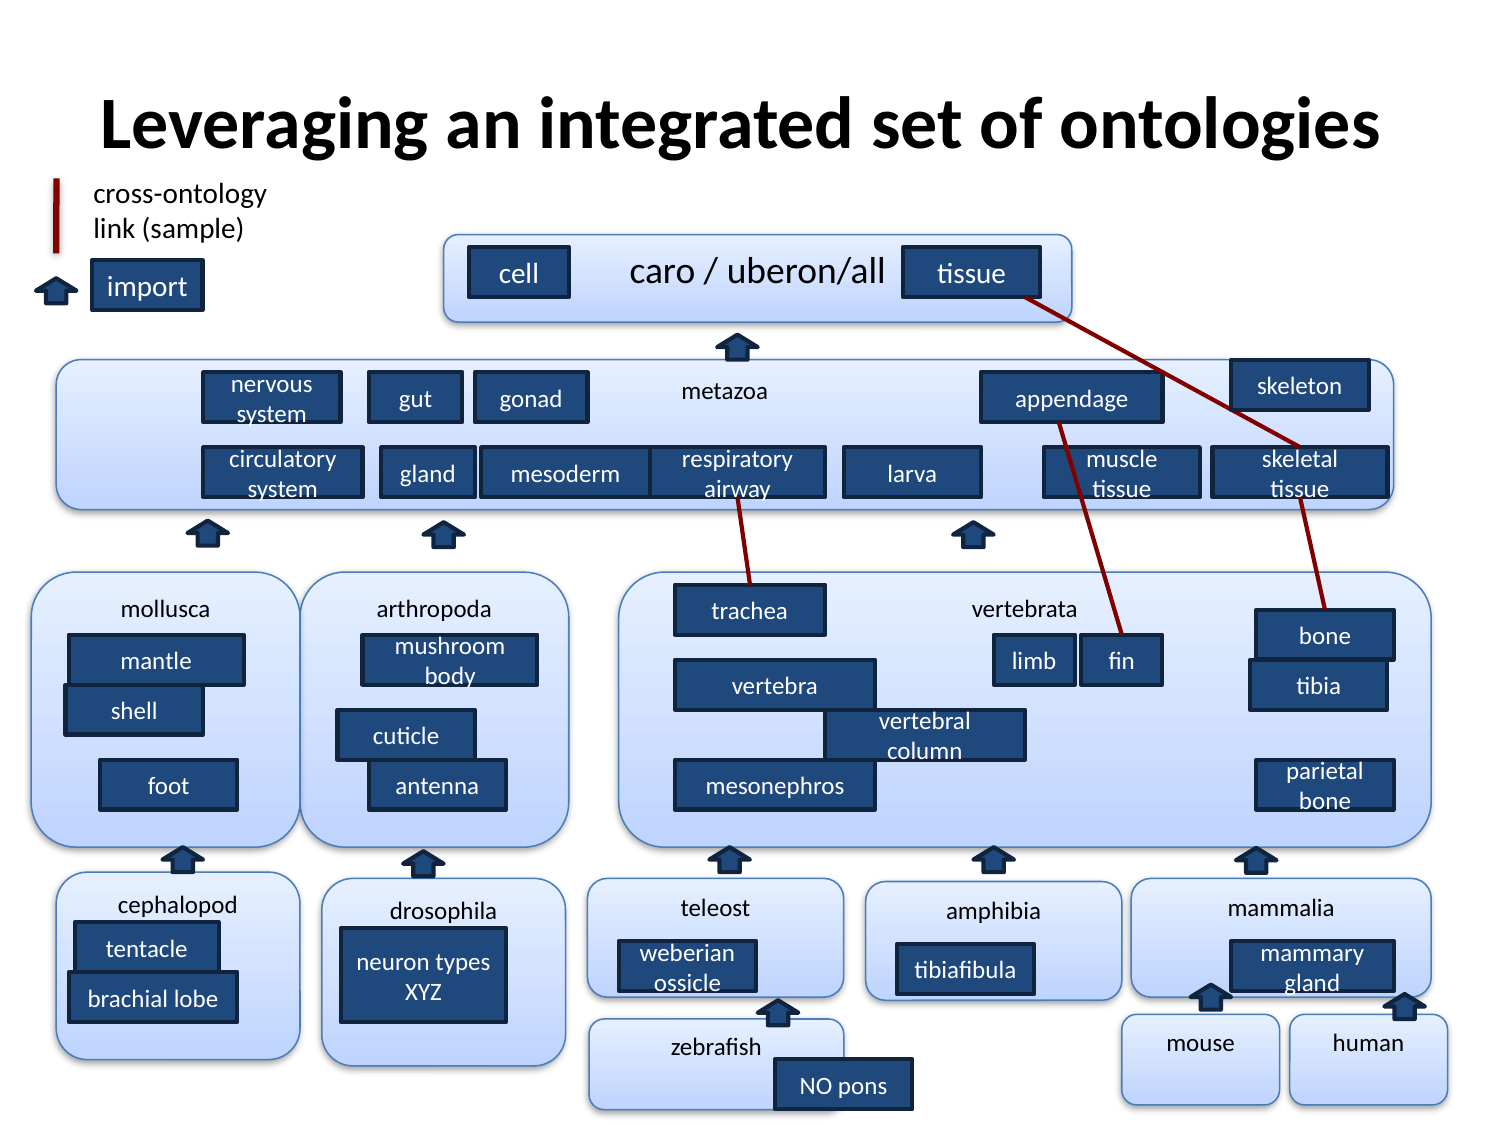

# Leveraging an integrated set of ontologies
cross-ontology
link (sample)
caro / uberon/all
cell
tissue
import

metazoa
skeleton
nervous system
gut
gonad
appendage
circulatory system
gland
mesoderm
respiratory
airway
larva
muscle
tissue
skeletal
tissue

mollusca
arthropoda
vertebrata
trachea
bone
mantle
mushroom body
limb
fin
vertebra
tibia
shell
cuticle
vertebral
column
foot
antenna
mesonephros
parietal
bone

cephalopod
drosophila
teleost
mammalia
amphibia
tentacle
neuron types XYZ
weberian ossicle
mammary gland
tibiafibula
brachial lobe

mouse
human
zebrafish
NO pons